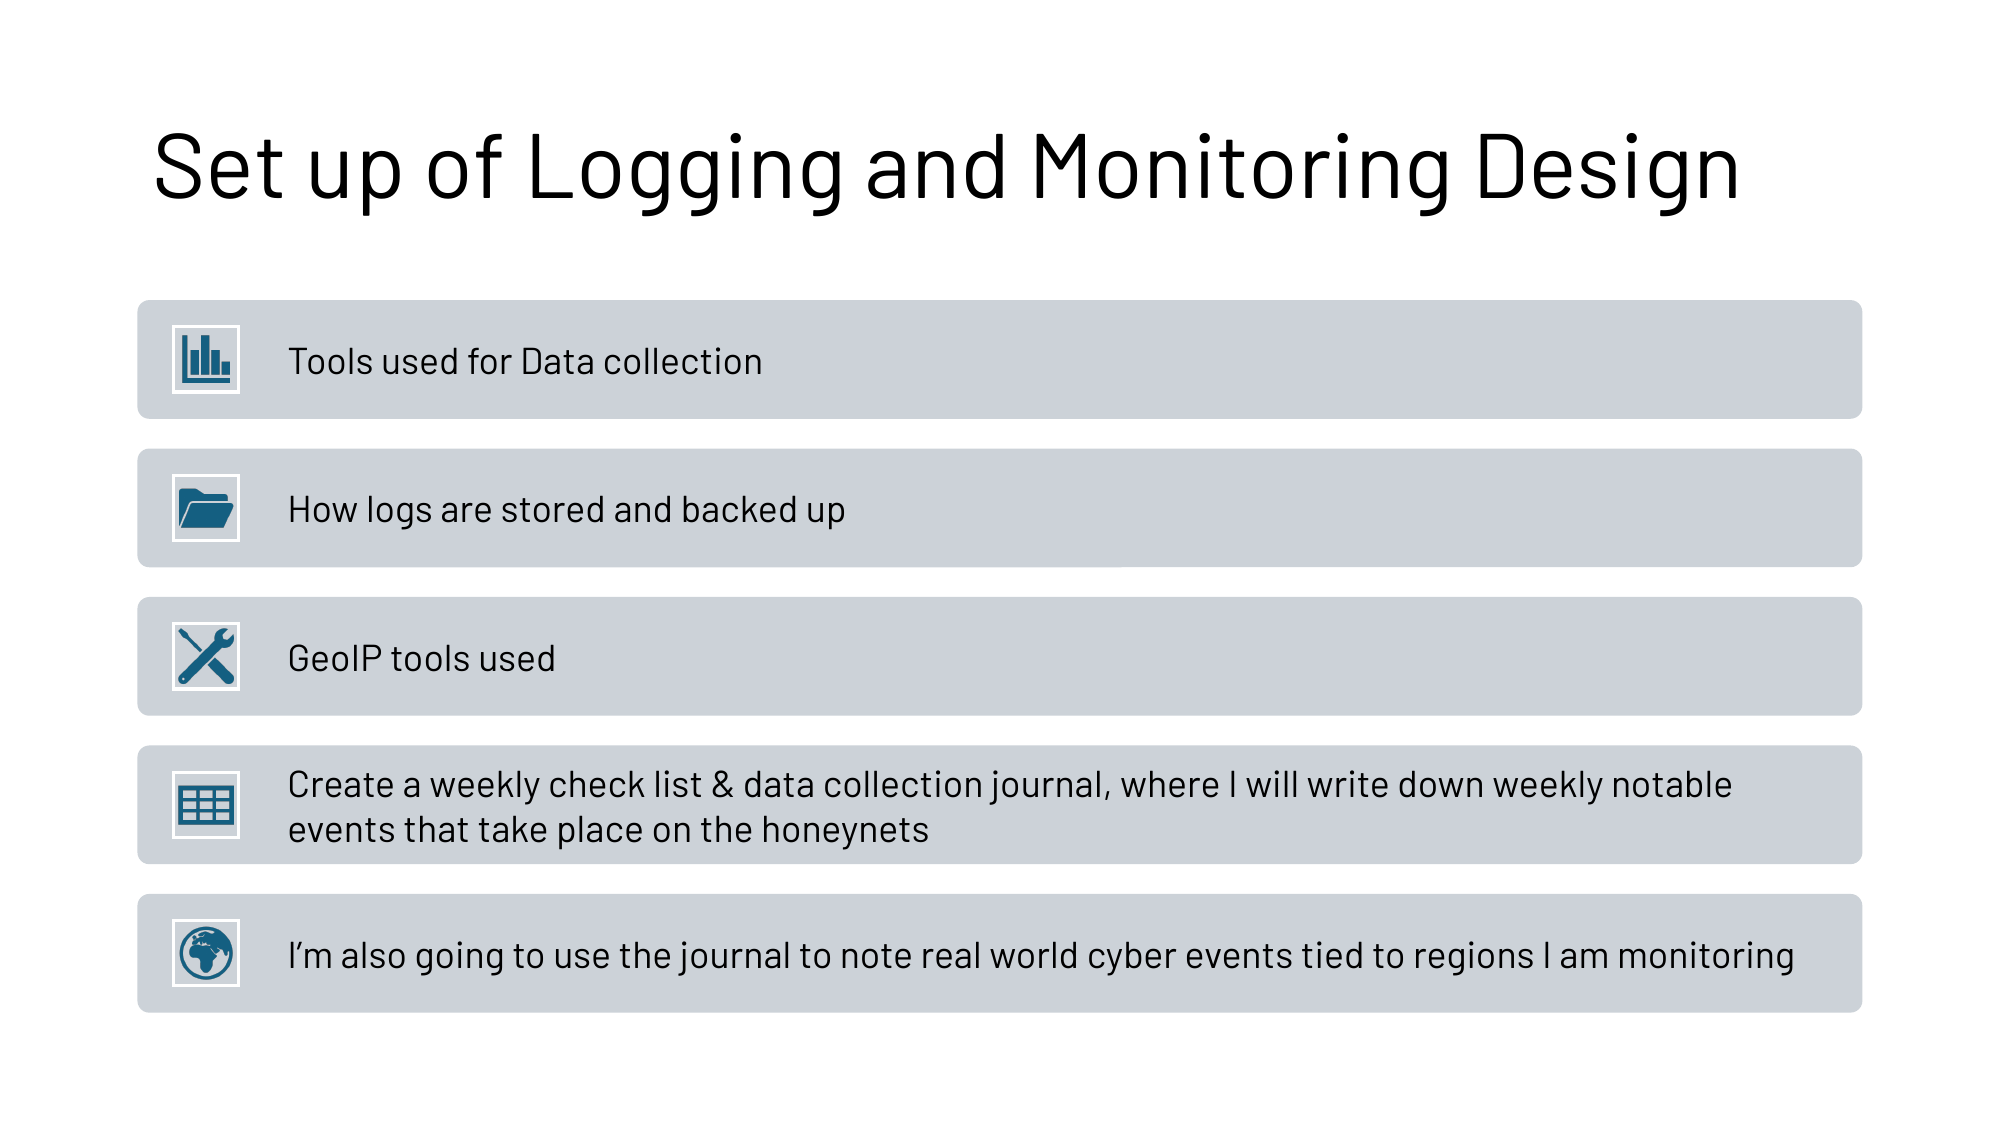

# Set up of Logging and Monitoring Design
Tools used for Data collection
How logs are stored and backed up
GeoIP tools used
Create a weekly check list & data collection journal, where I will write down weekly notable events that take place on the honeynets
I’m also going to use the journal to note real world cyber events tied to regions I am monitoring